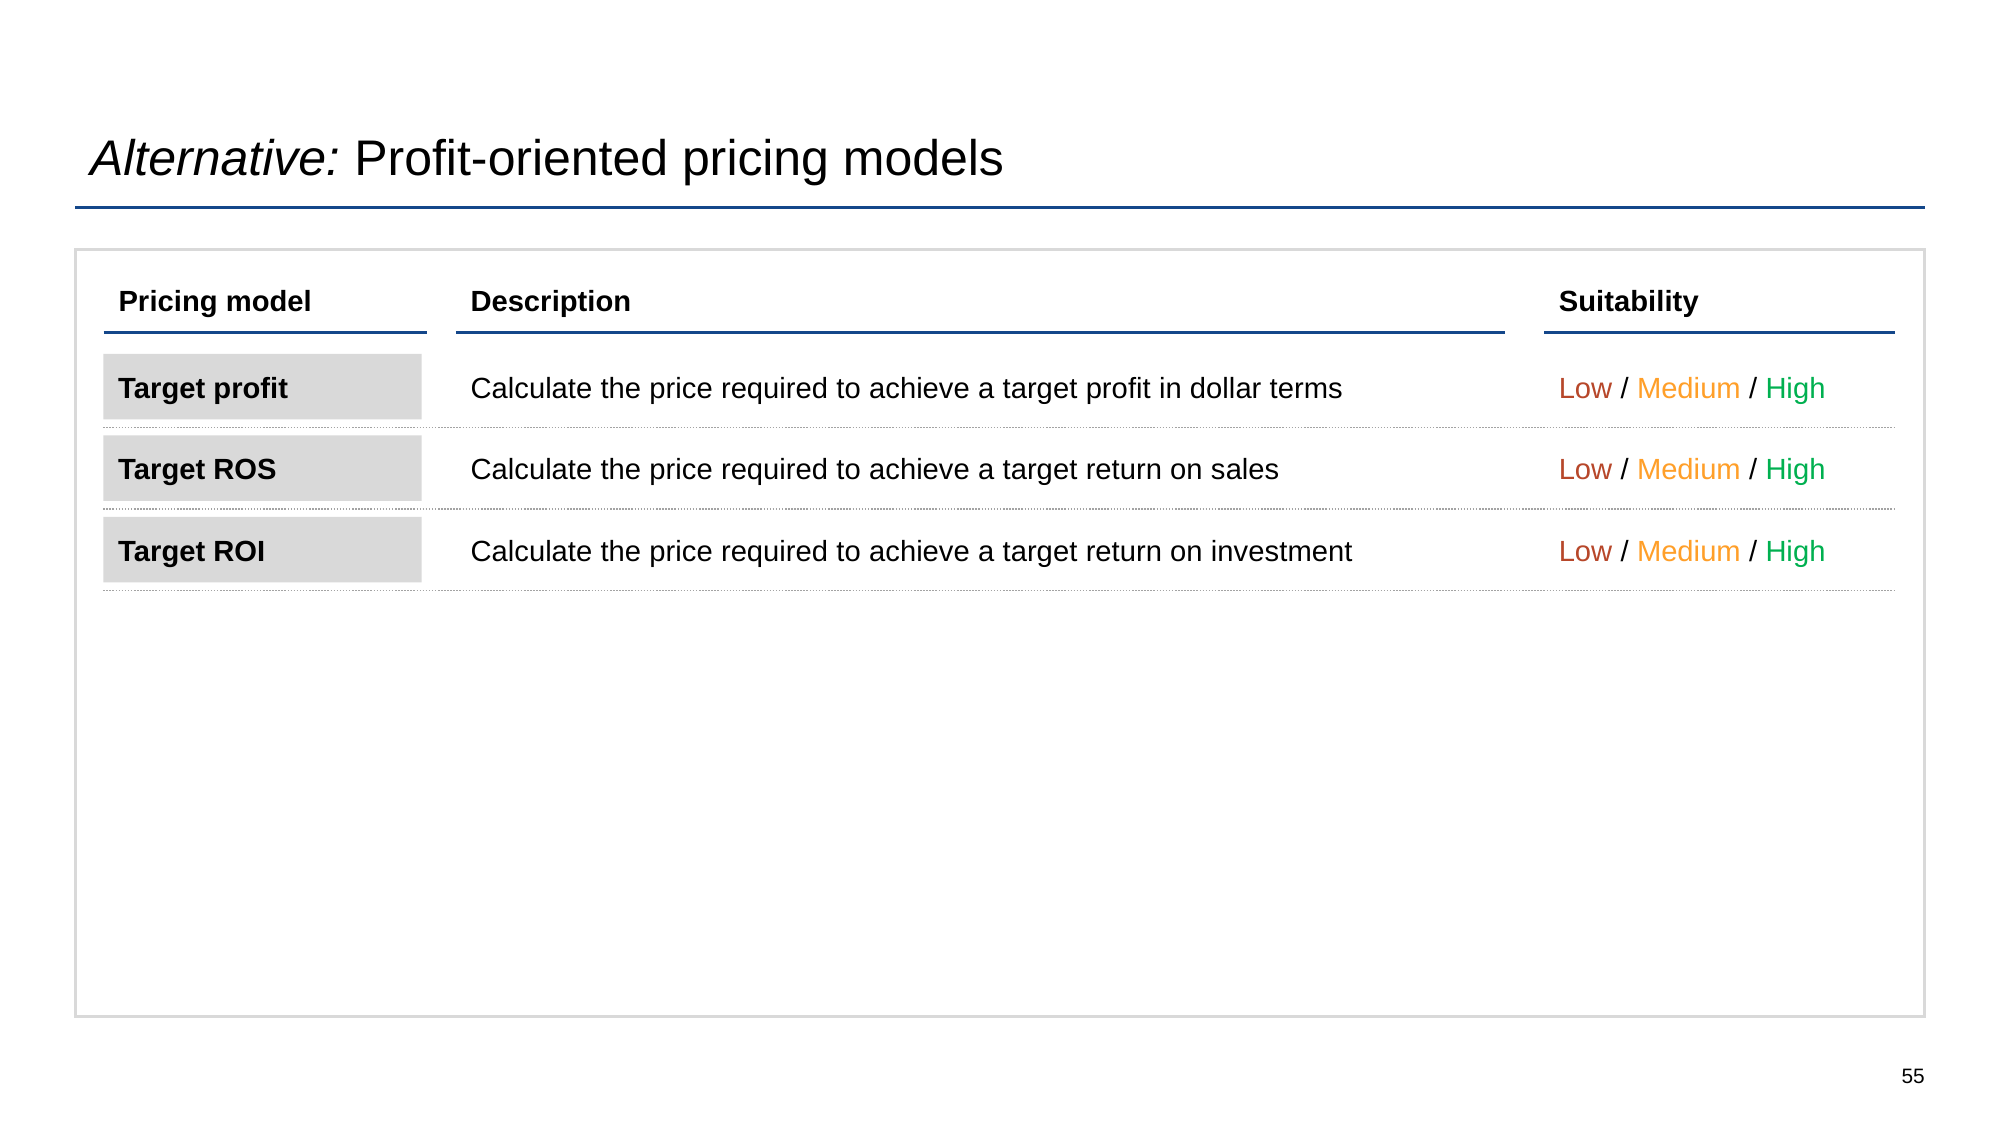

# Alternative: Profit-oriented pricing models

Description
Suitability
Pricing model
Calculate the price required to achieve a target profit in dollar terms
Low / Medium / High
Target profit
Target ROS
Calculate the price required to achieve a target return on sales
Low / Medium / High
Target ROI
Calculate the price required to achieve a target return on investment
Low / Medium / High